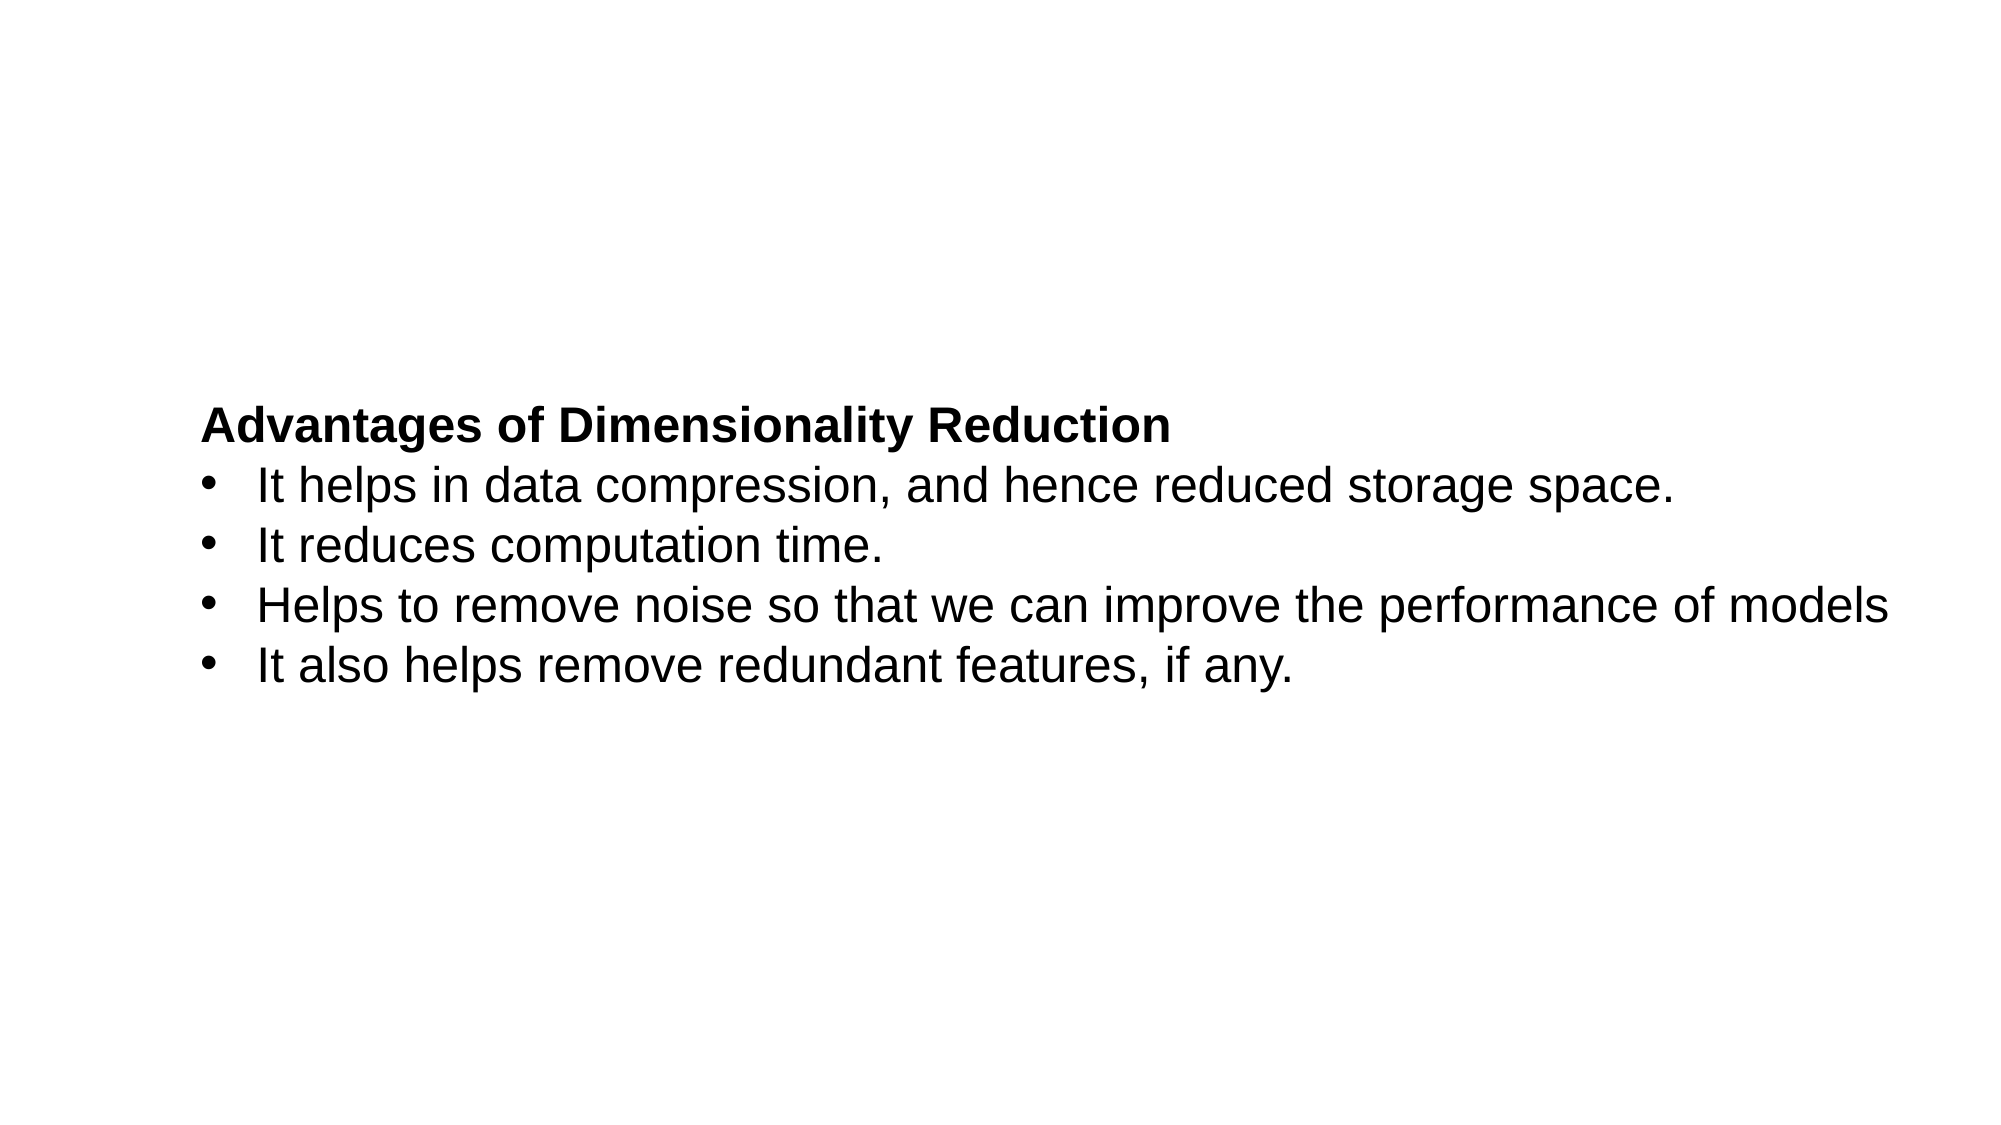

Advantages of Dimensionality Reduction
It helps in data compression, and hence reduced storage space.
It reduces computation time.
Helps to remove noise so that we can improve the performance of models
It also helps remove redundant features, if any.